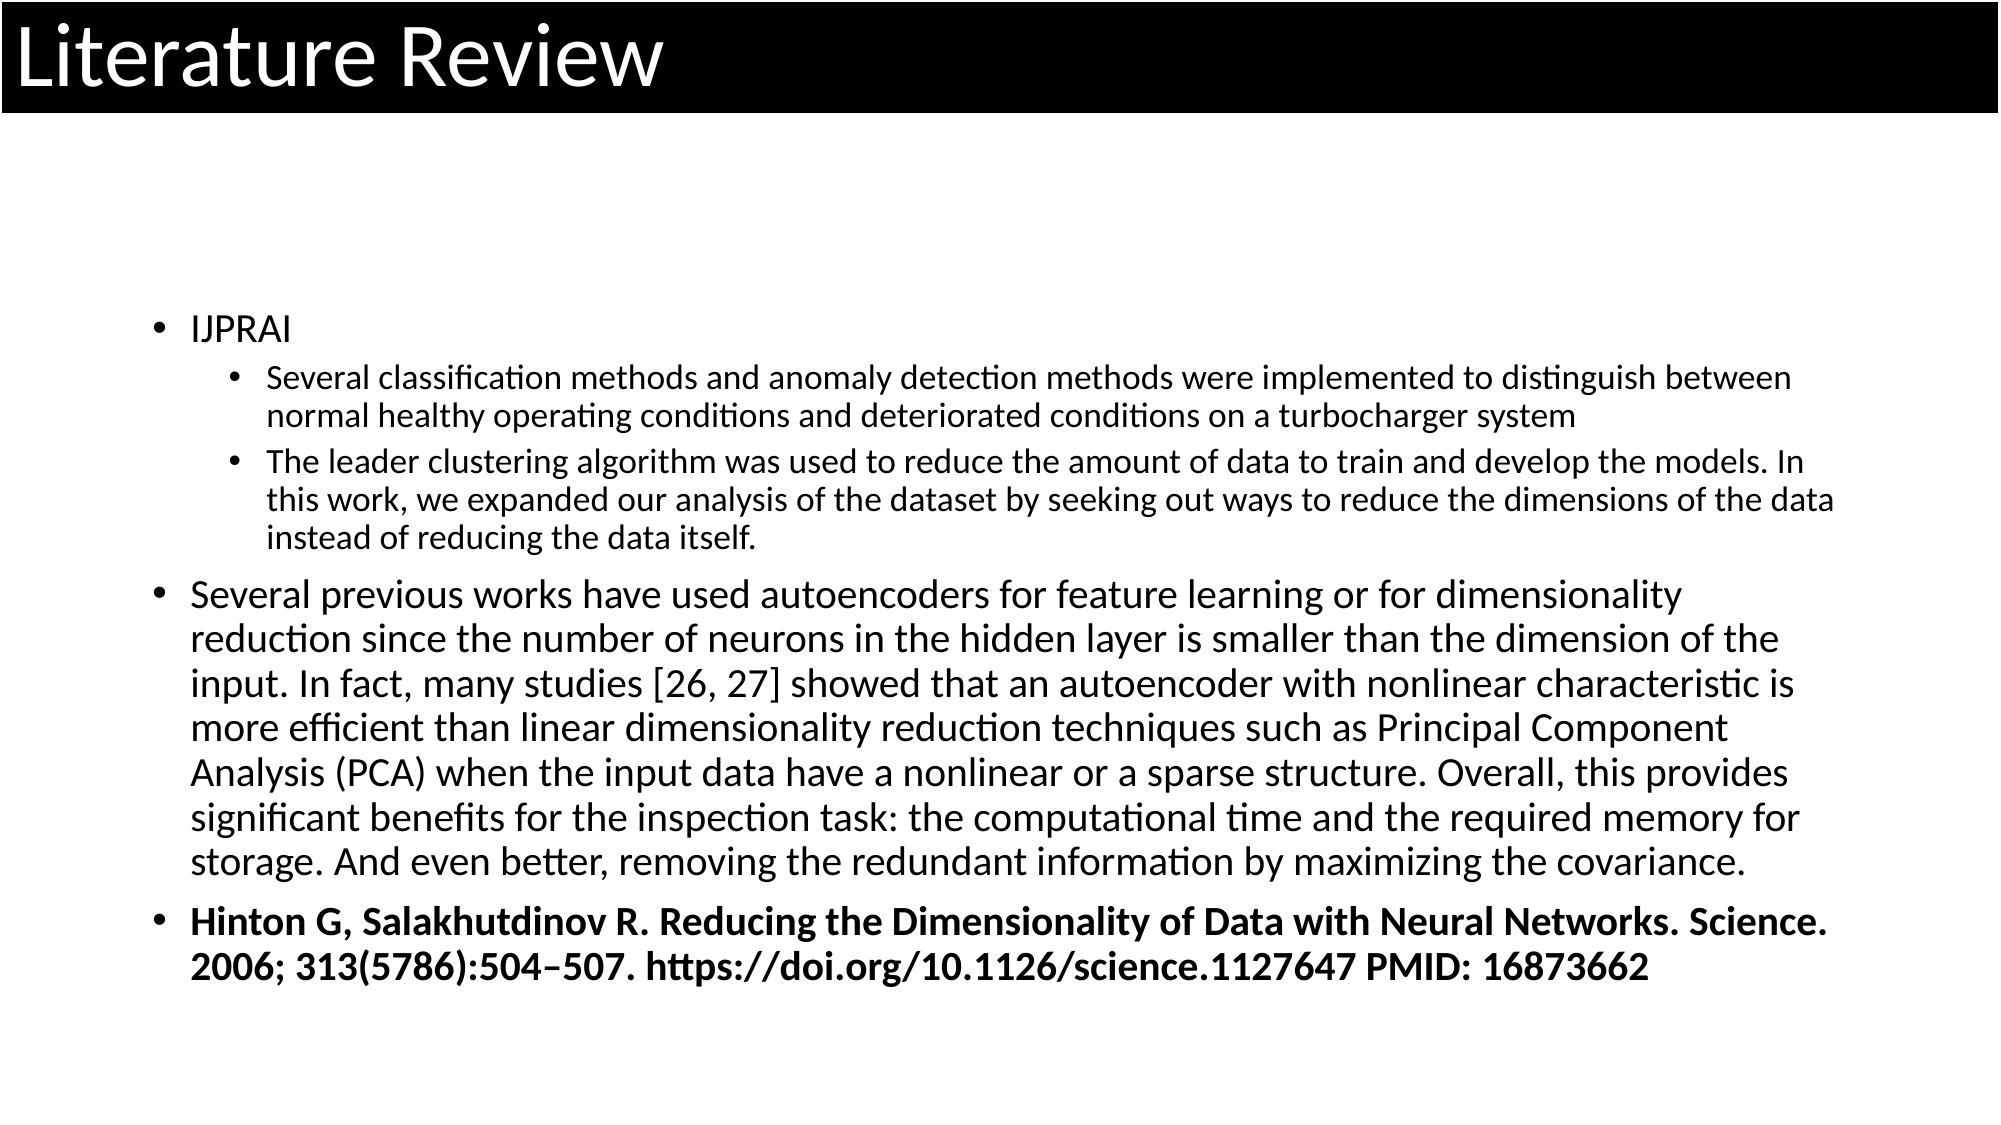

# Literature Review
IJPRAI
Several classification methods and anomaly detection methods were implemented to distinguish between normal healthy operating conditions and deteriorated conditions on a turbocharger system
The leader clustering algorithm was used to reduce the amount of data to train and develop the models. In this work, we expanded our analysis of the dataset by seeking out ways to reduce the dimensions of the data instead of reducing the data itself.
Several previous works have used autoencoders for feature learning or for dimensionality reduction since the number of neurons in the hidden layer is smaller than the dimension of the input. In fact, many studies [26, 27] showed that an autoencoder with nonlinear characteristic is more efficient than linear dimensionality reduction techniques such as Principal Component Analysis (PCA) when the input data have a nonlinear or a sparse structure. Overall, this provides significant benefits for the inspection task: the computational time and the required memory for storage. And even better, removing the redundant information by maximizing the covariance.
Hinton G, Salakhutdinov R. Reducing the Dimensionality of Data with Neural Networks. Science. 2006; 313(5786):504–507. https://doi.org/10.1126/science.1127647 PMID: 16873662